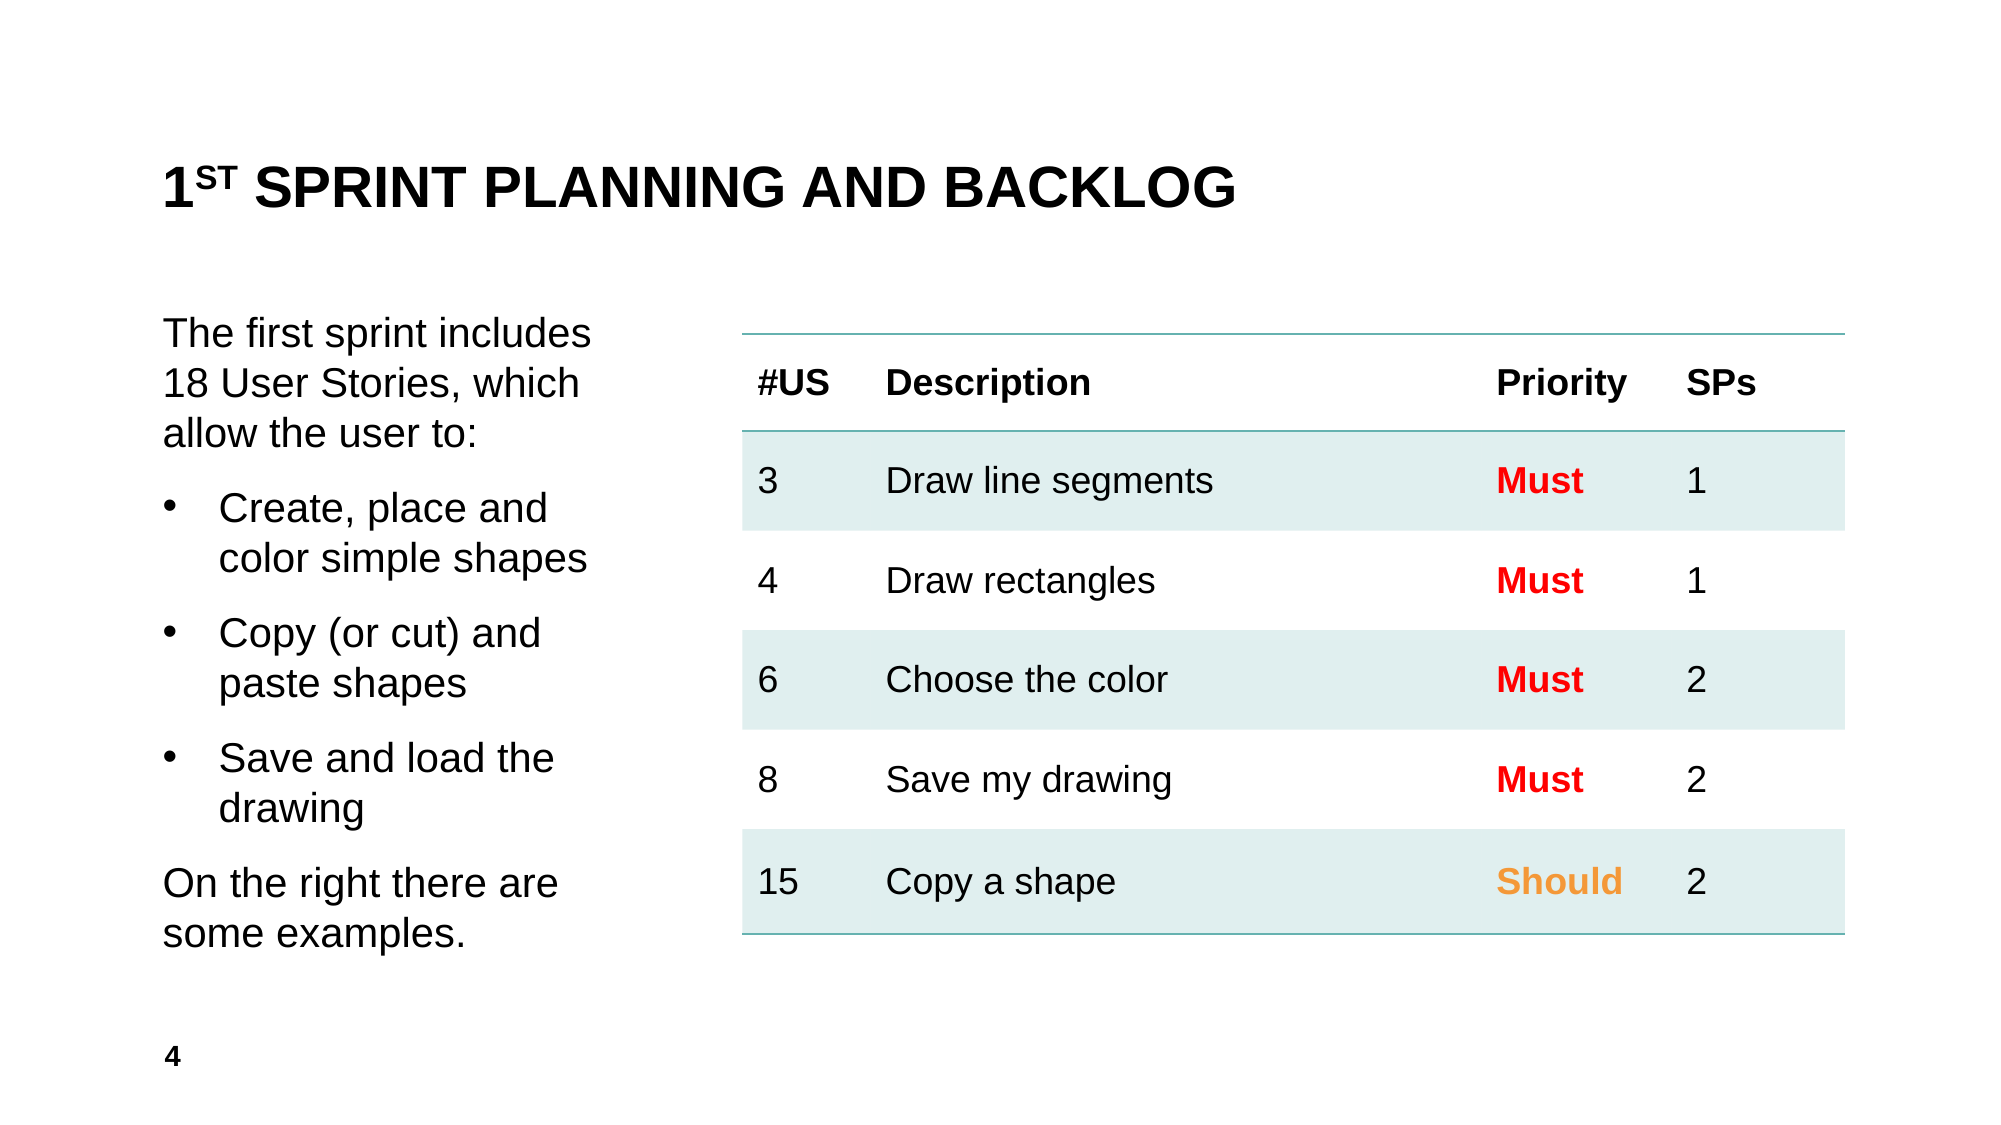

# 1st sprint planning and backlog
The first sprint includes 18 User Stories, which allow the user to:
Create, place and color simple shapes
Copy (or cut) and paste shapes
Save and load the drawing
On the right there are some examples.
| #US | Description | Priority | SPs |
| --- | --- | --- | --- |
| 3 | Draw line segments | Must | 1 |
| 4 | Draw rectangles | Must | 1 |
| 6 | Choose the color | Must | 2 |
| 8 | Save my drawing | Must | 2 |
| 15 | Copy a shape | Should | 2 |
4